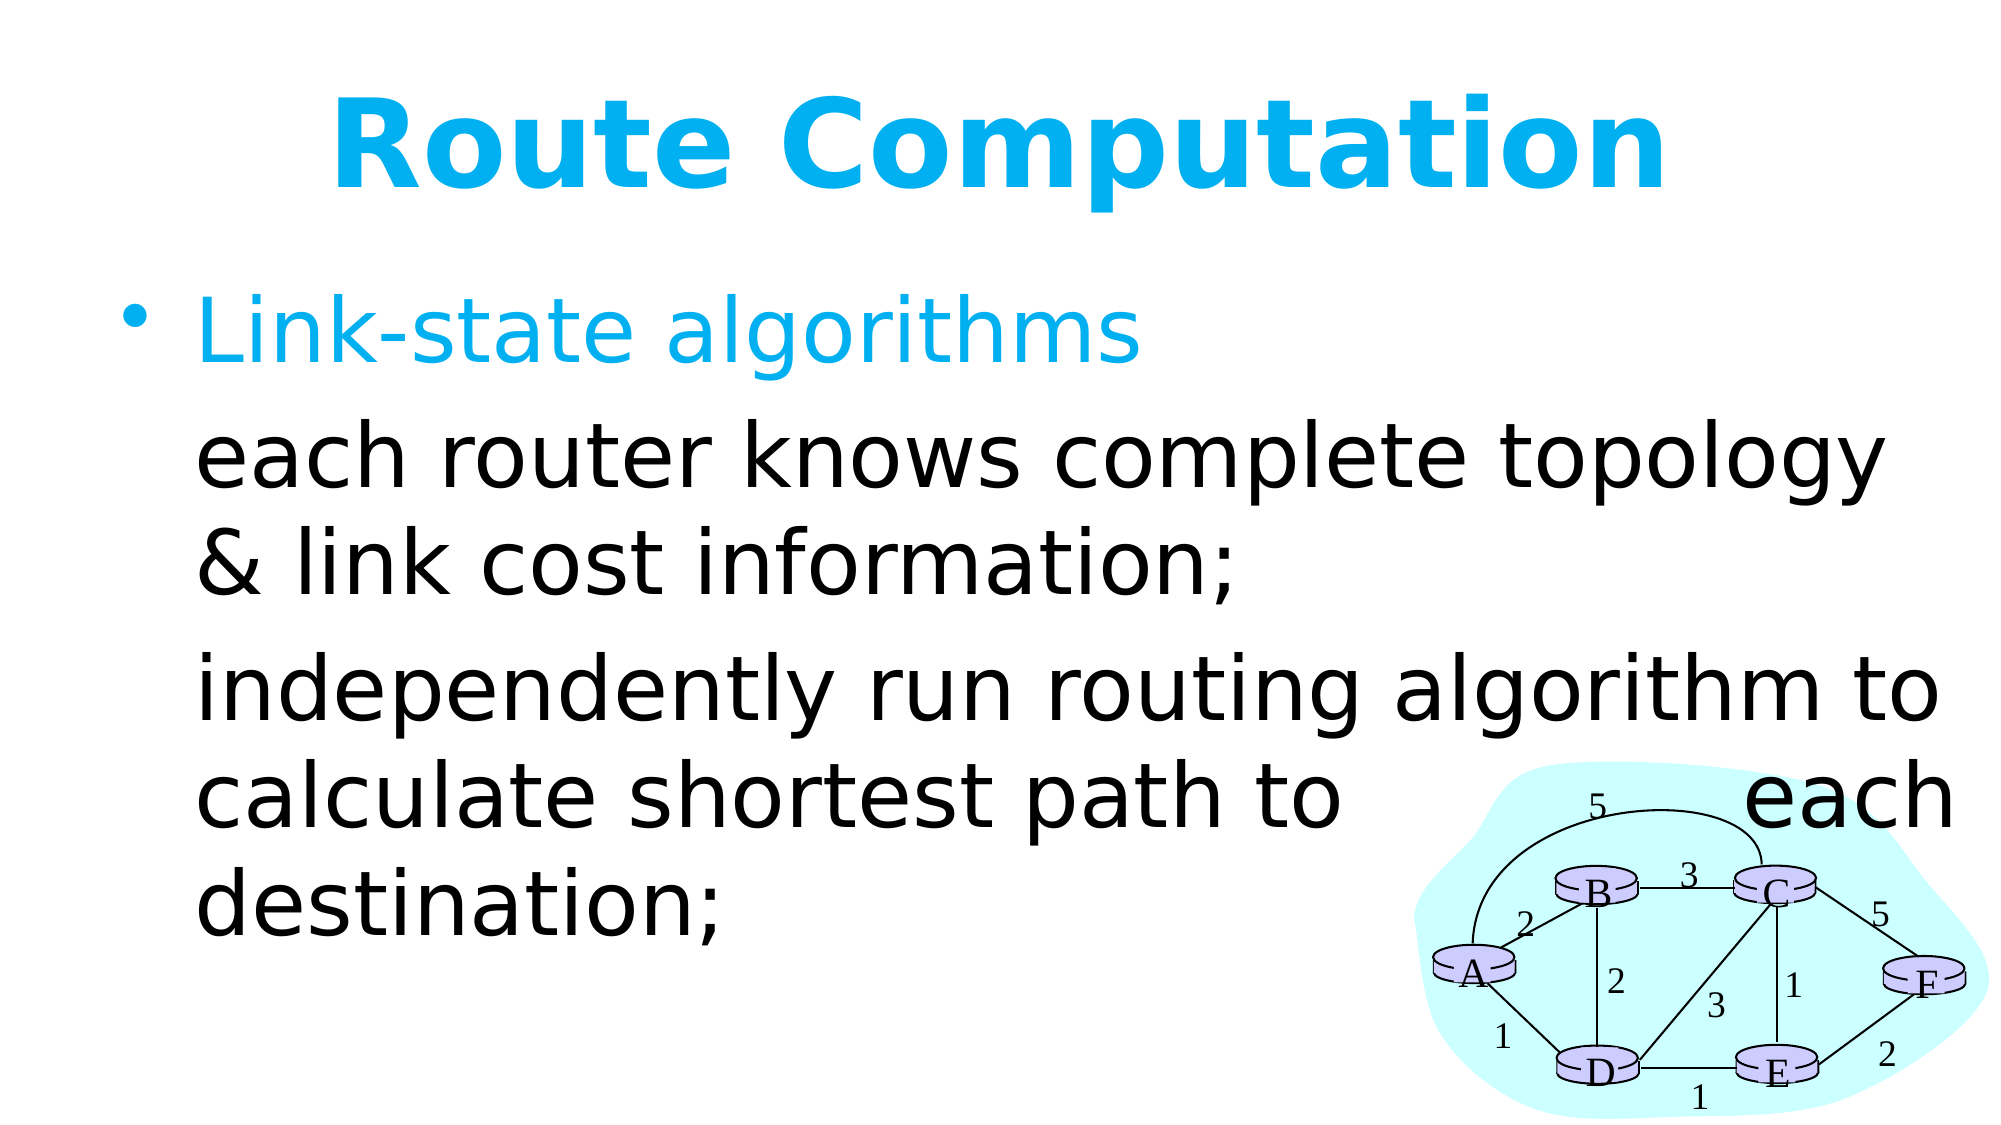

# Route Computation
Link-state algorithms
	each router knows complete topology & link cost information;
	independently run routing algorithm to calculate shortest path to              each destination;

5

3
B

C

5

2

A

2
F

1

3

1
2
D

E

1